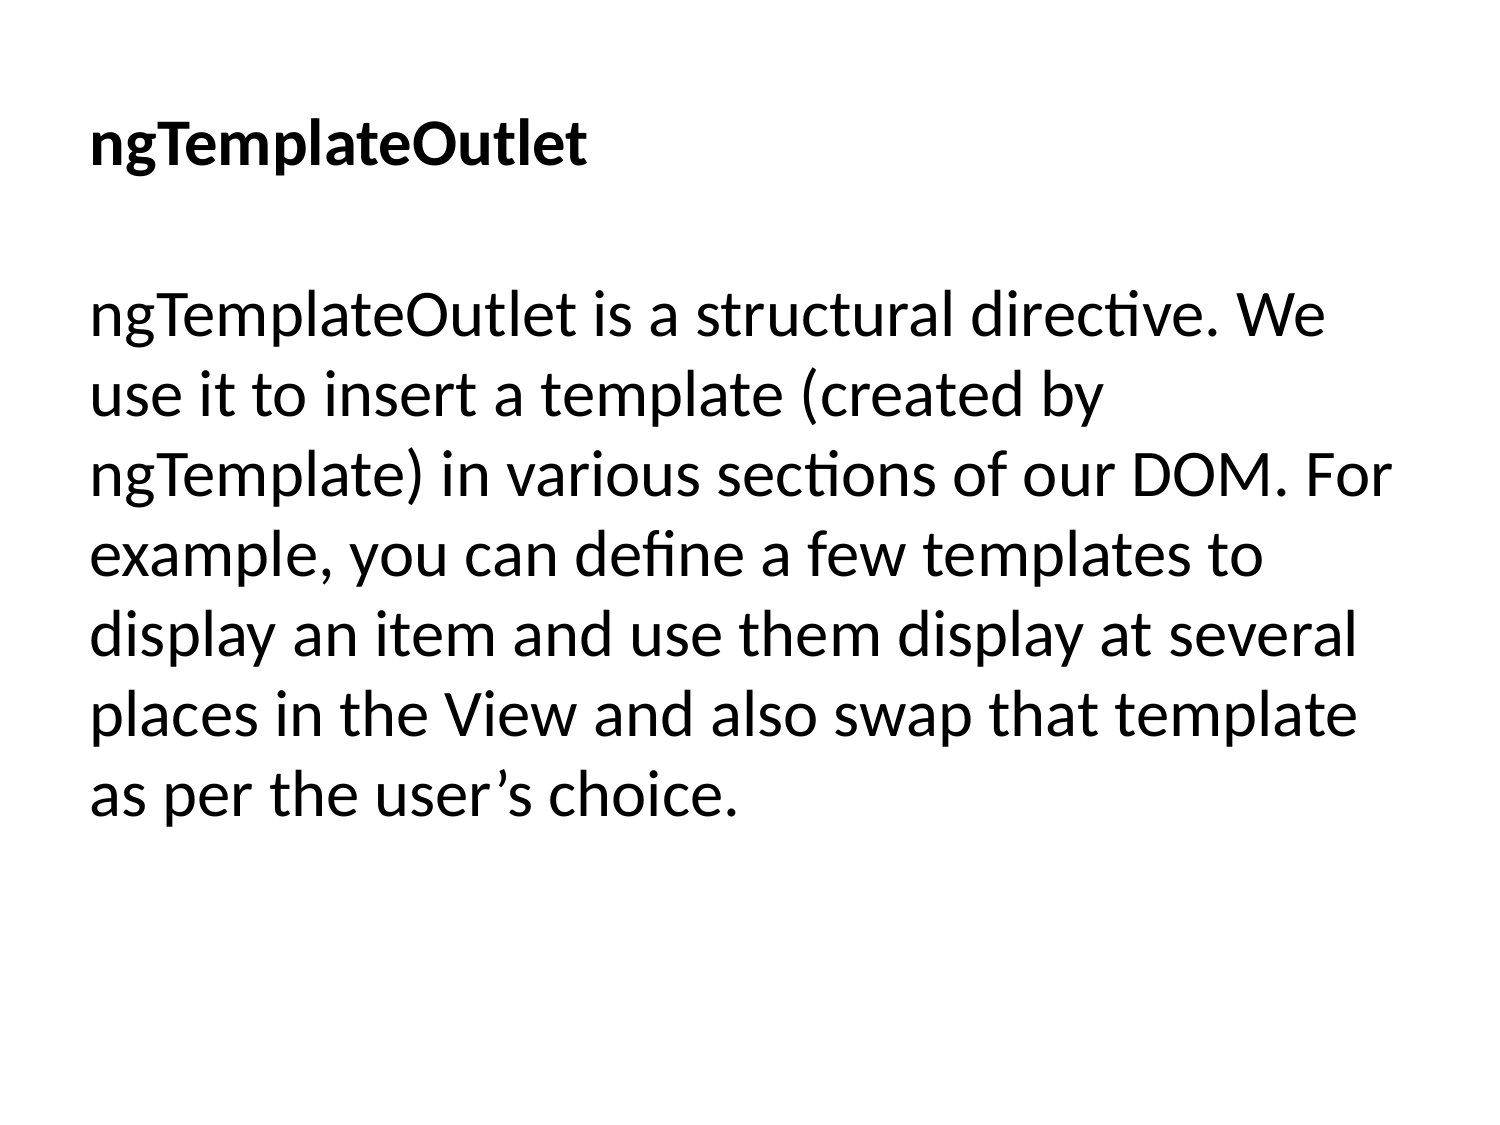

# ngTemplateOutlet
ngTemplateOutlet is a structural directive. We use it to insert a template (created by ngTemplate) in various sections of our DOM. For example, you can define a few templates to display an item and use them display at several places in the View and also swap that template as per the user’s choice.